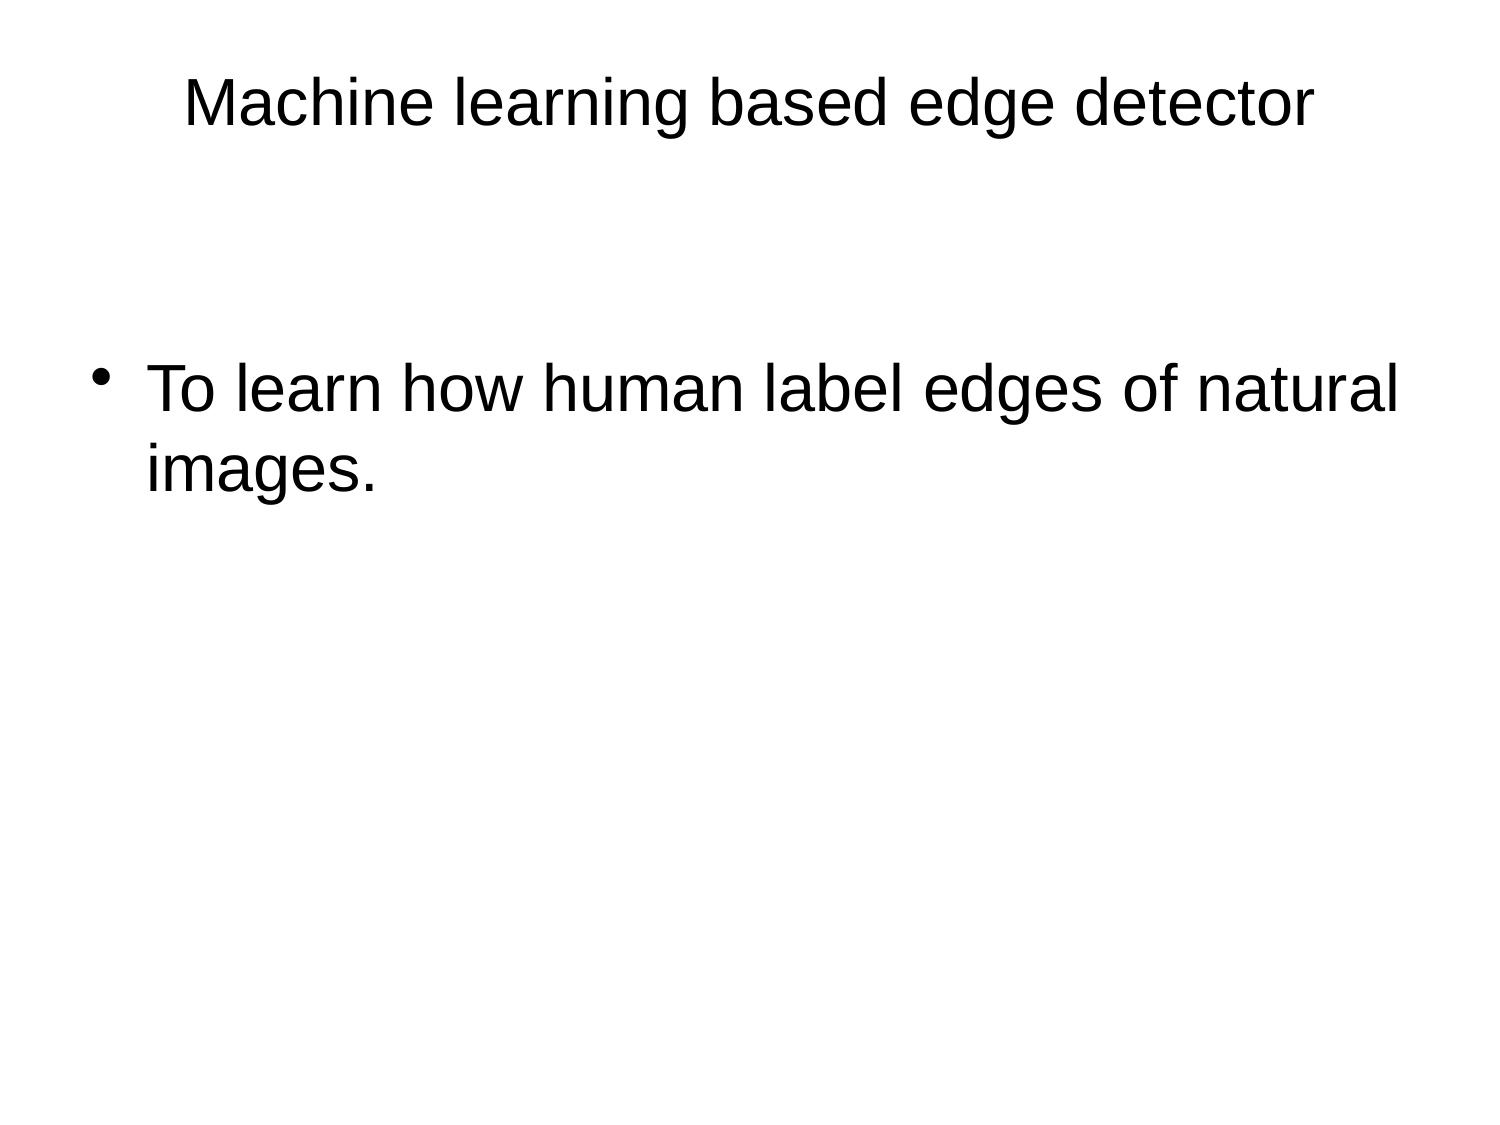

# Machine learning based edge detector
To learn how human label edges of natural images.
53